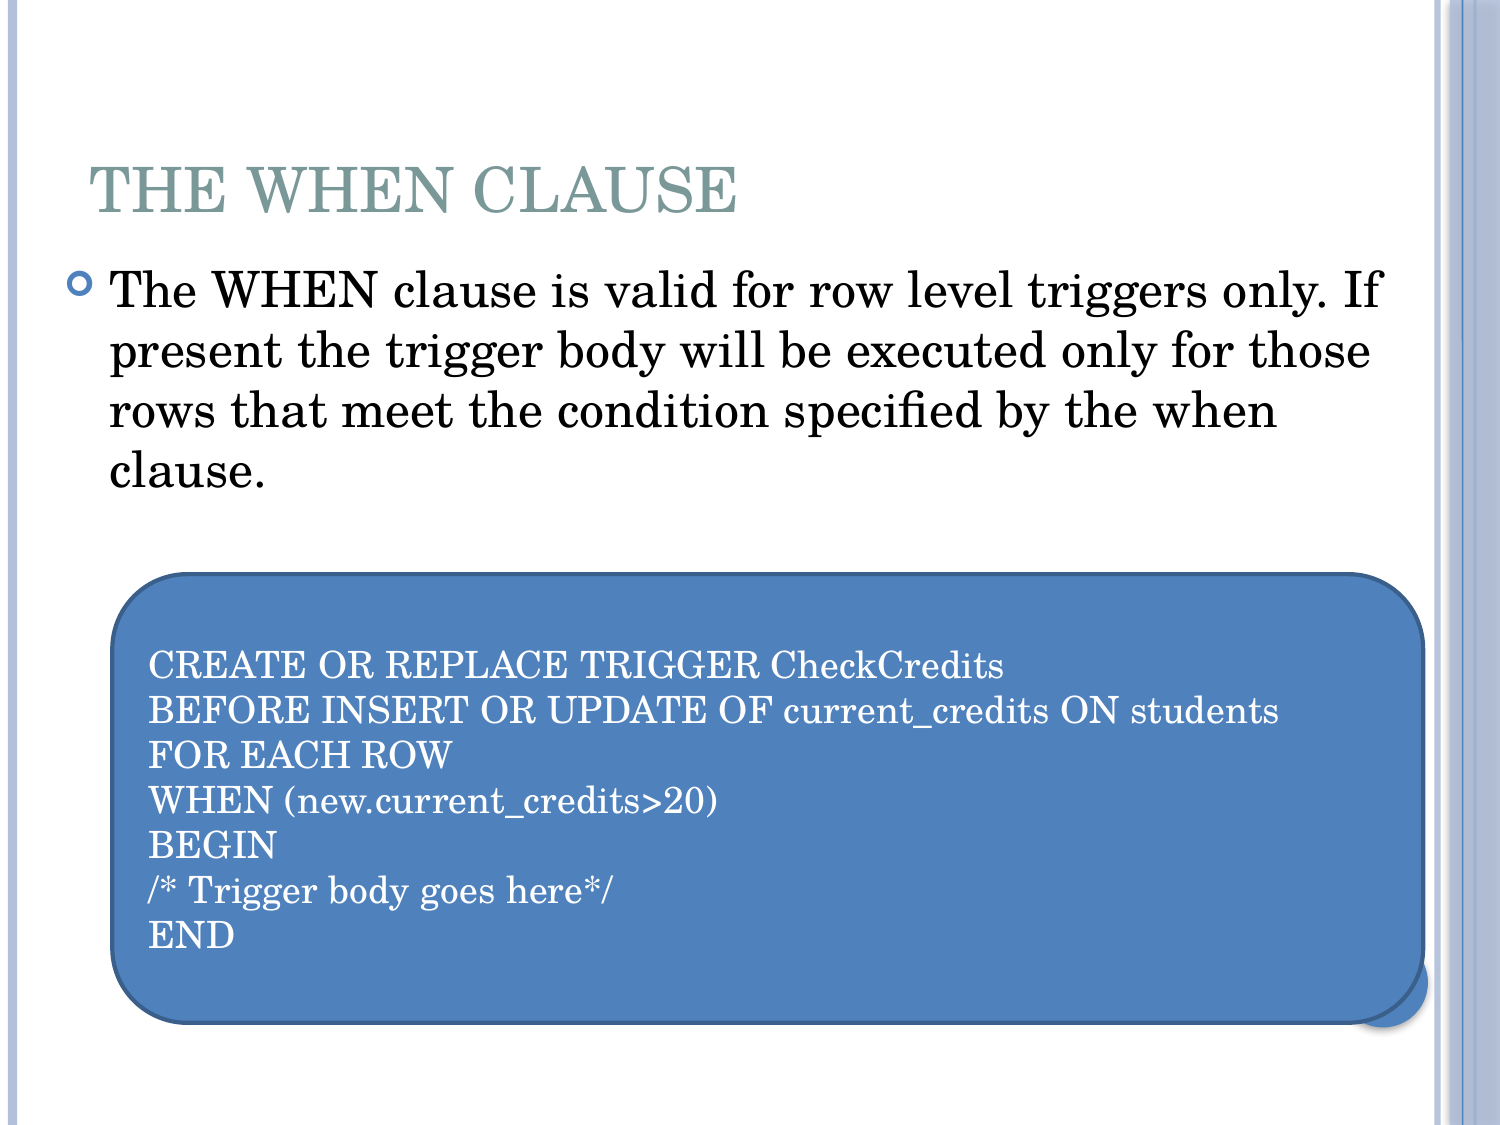

# The WHEN Clause
The WHEN clause is valid for row level triggers only. If present the trigger body will be executed only for those rows that meet the condition specified by the when clause.

CREATE OR REPLACE TRIGGER CheckCredits
BEFORE INSERT OR UPDATE OF current_credits ON students
FOR EACH ROW
WHEN (new.current_credits>20)
BEGIN
/* Trigger body goes here*/
END